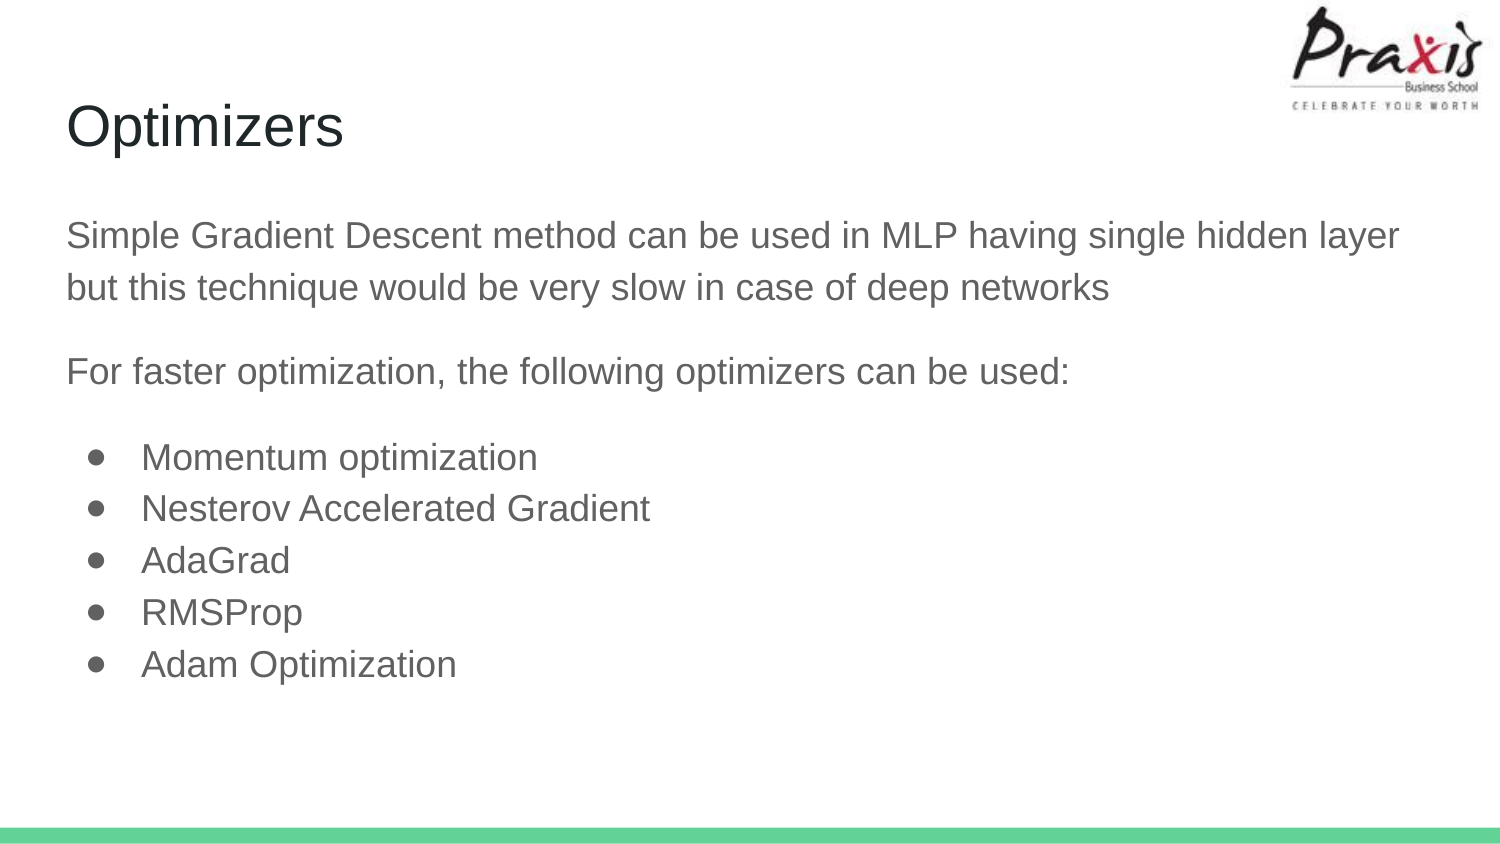

# Optimizers
Simple Gradient Descent method can be used in MLP having single hidden layer but this technique would be very slow in case of deep networks
For faster optimization, the following optimizers can be used:
Momentum optimization
Nesterov Accelerated Gradient
AdaGrad
RMSProp
Adam Optimization